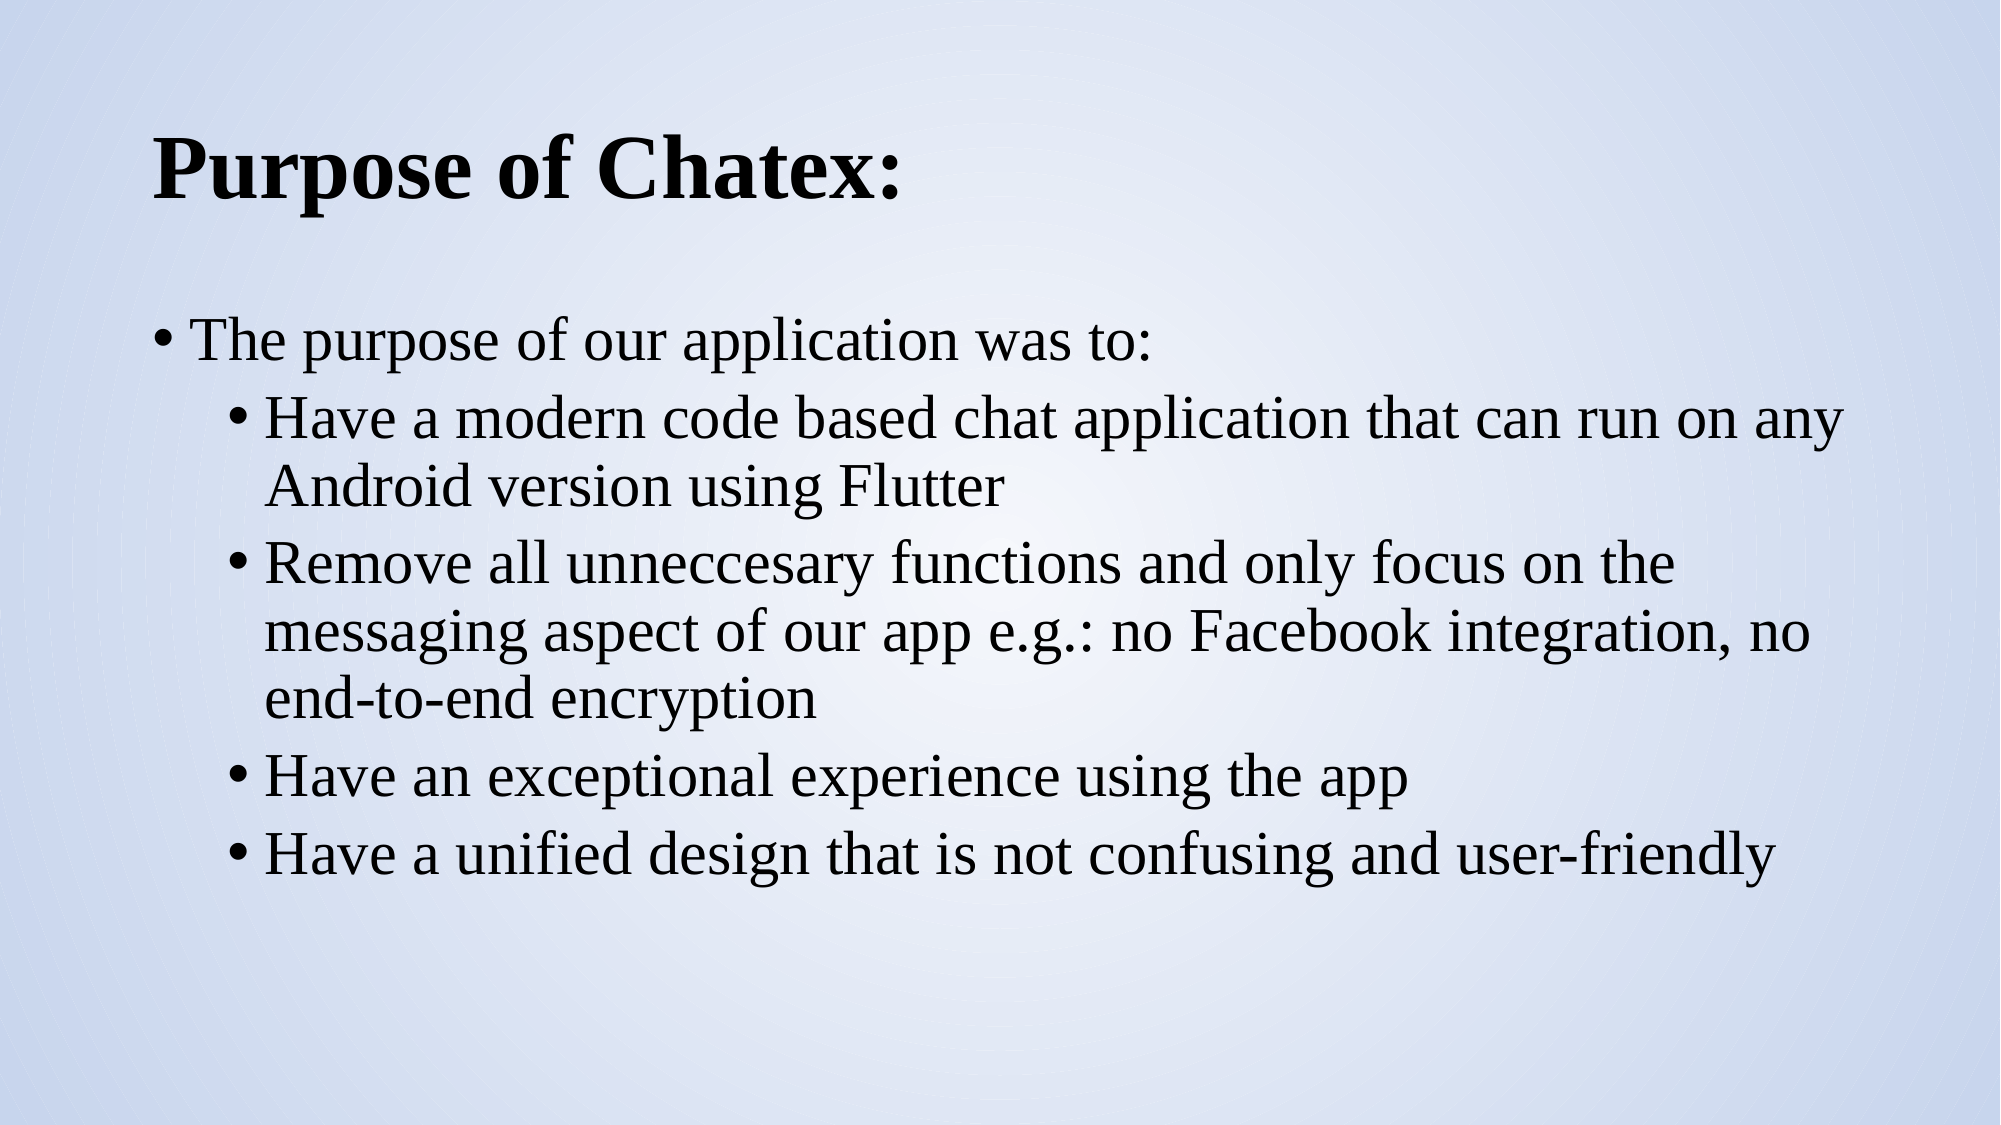

# Purpose of Chatex:
The purpose of our application was to:
Have a modern code based chat application that can run on any Android version using Flutter
Remove all unneccesary functions and only focus on the messaging aspect of our app e.g.: no Facebook integration, no end-to-end encryption
Have an exceptional experience using the app
Have a unified design that is not confusing and user-friendly